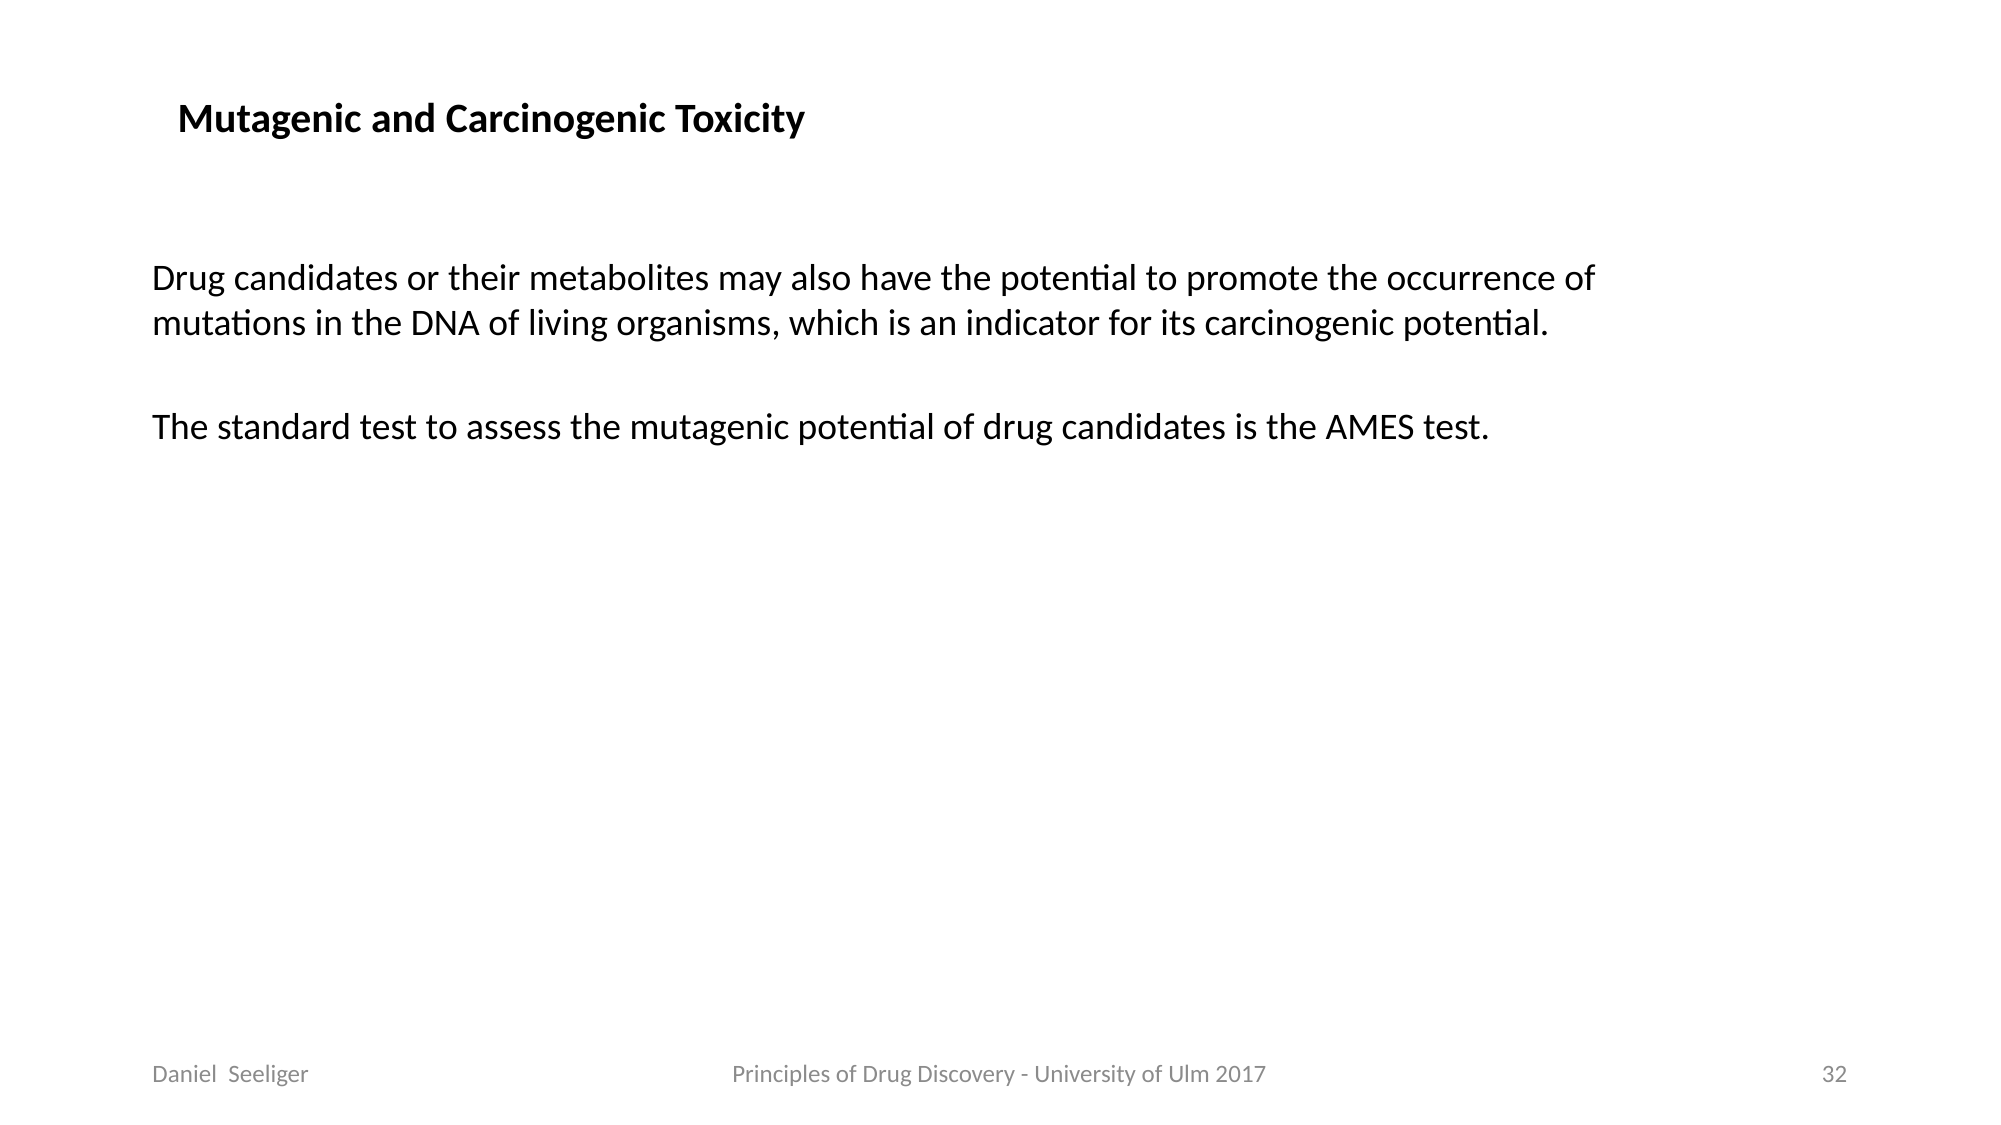

Mutagenic and Carcinogenic Toxicity
Drug candidates or their metabolites may also have the potential to promote the occurrence of mutations in the DNA of living organisms, which is an indicator for its carcinogenic potential.
The standard test to assess the mutagenic potential of drug candidates is the AMES test.
Daniel  Seeliger
Principles of Drug Discovery - University of Ulm 2017
32